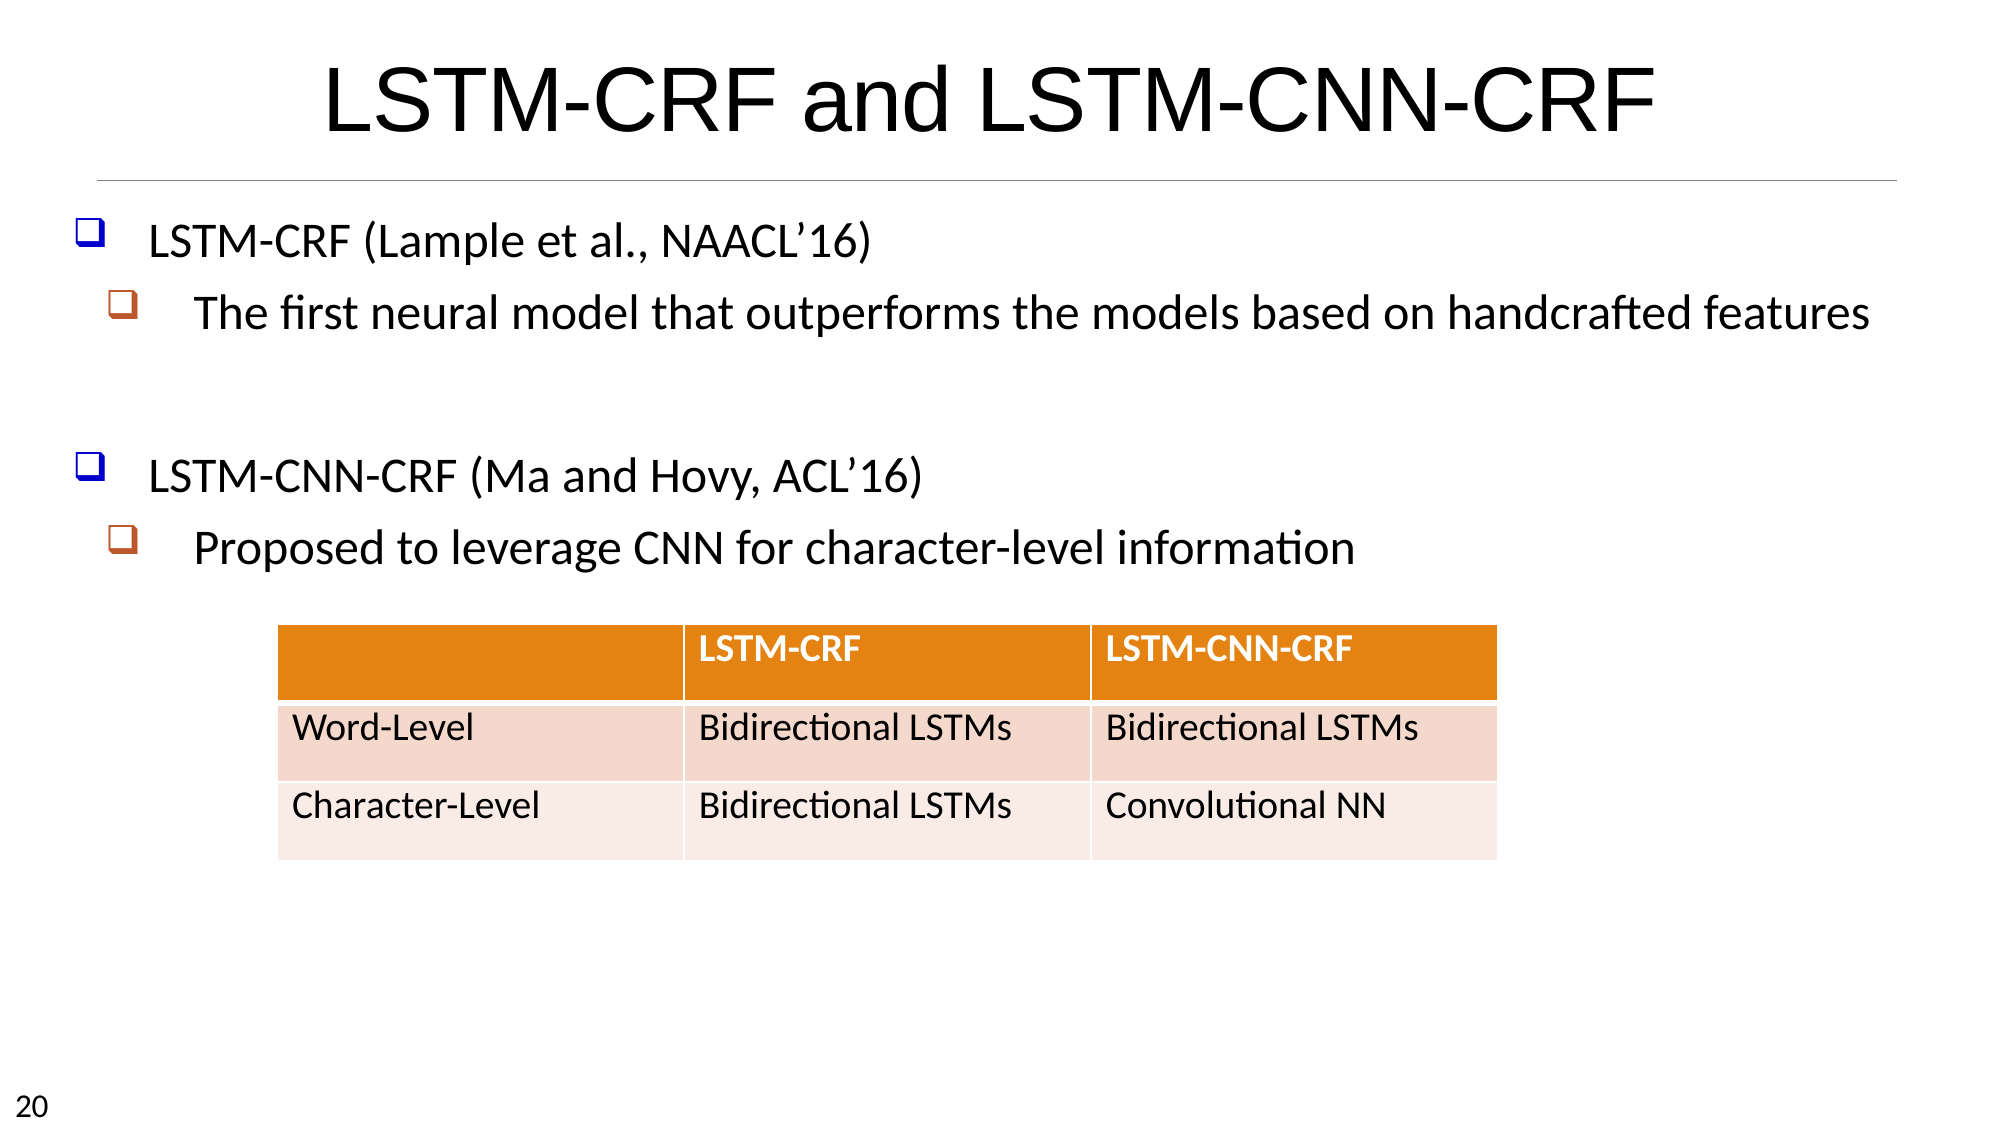

# LSTM-CRF and LSTM-CNN-CRF
LSTM-CRF (Lample et al., NAACL’16)
The first neural model that outperforms the models based on handcrafted features

LSTM-CNN-CRF (Ma and Hovy, ACL’16)
Proposed to leverage CNN for character-level information

|  | LSTM-CRF | LSTM-CNN-CRF |
| --- | --- | --- |
| Word-Level | Bidirectional LSTMs | Bidirectional LSTMs |
| Character-Level | Bidirectional LSTMs | Convolutional NN |